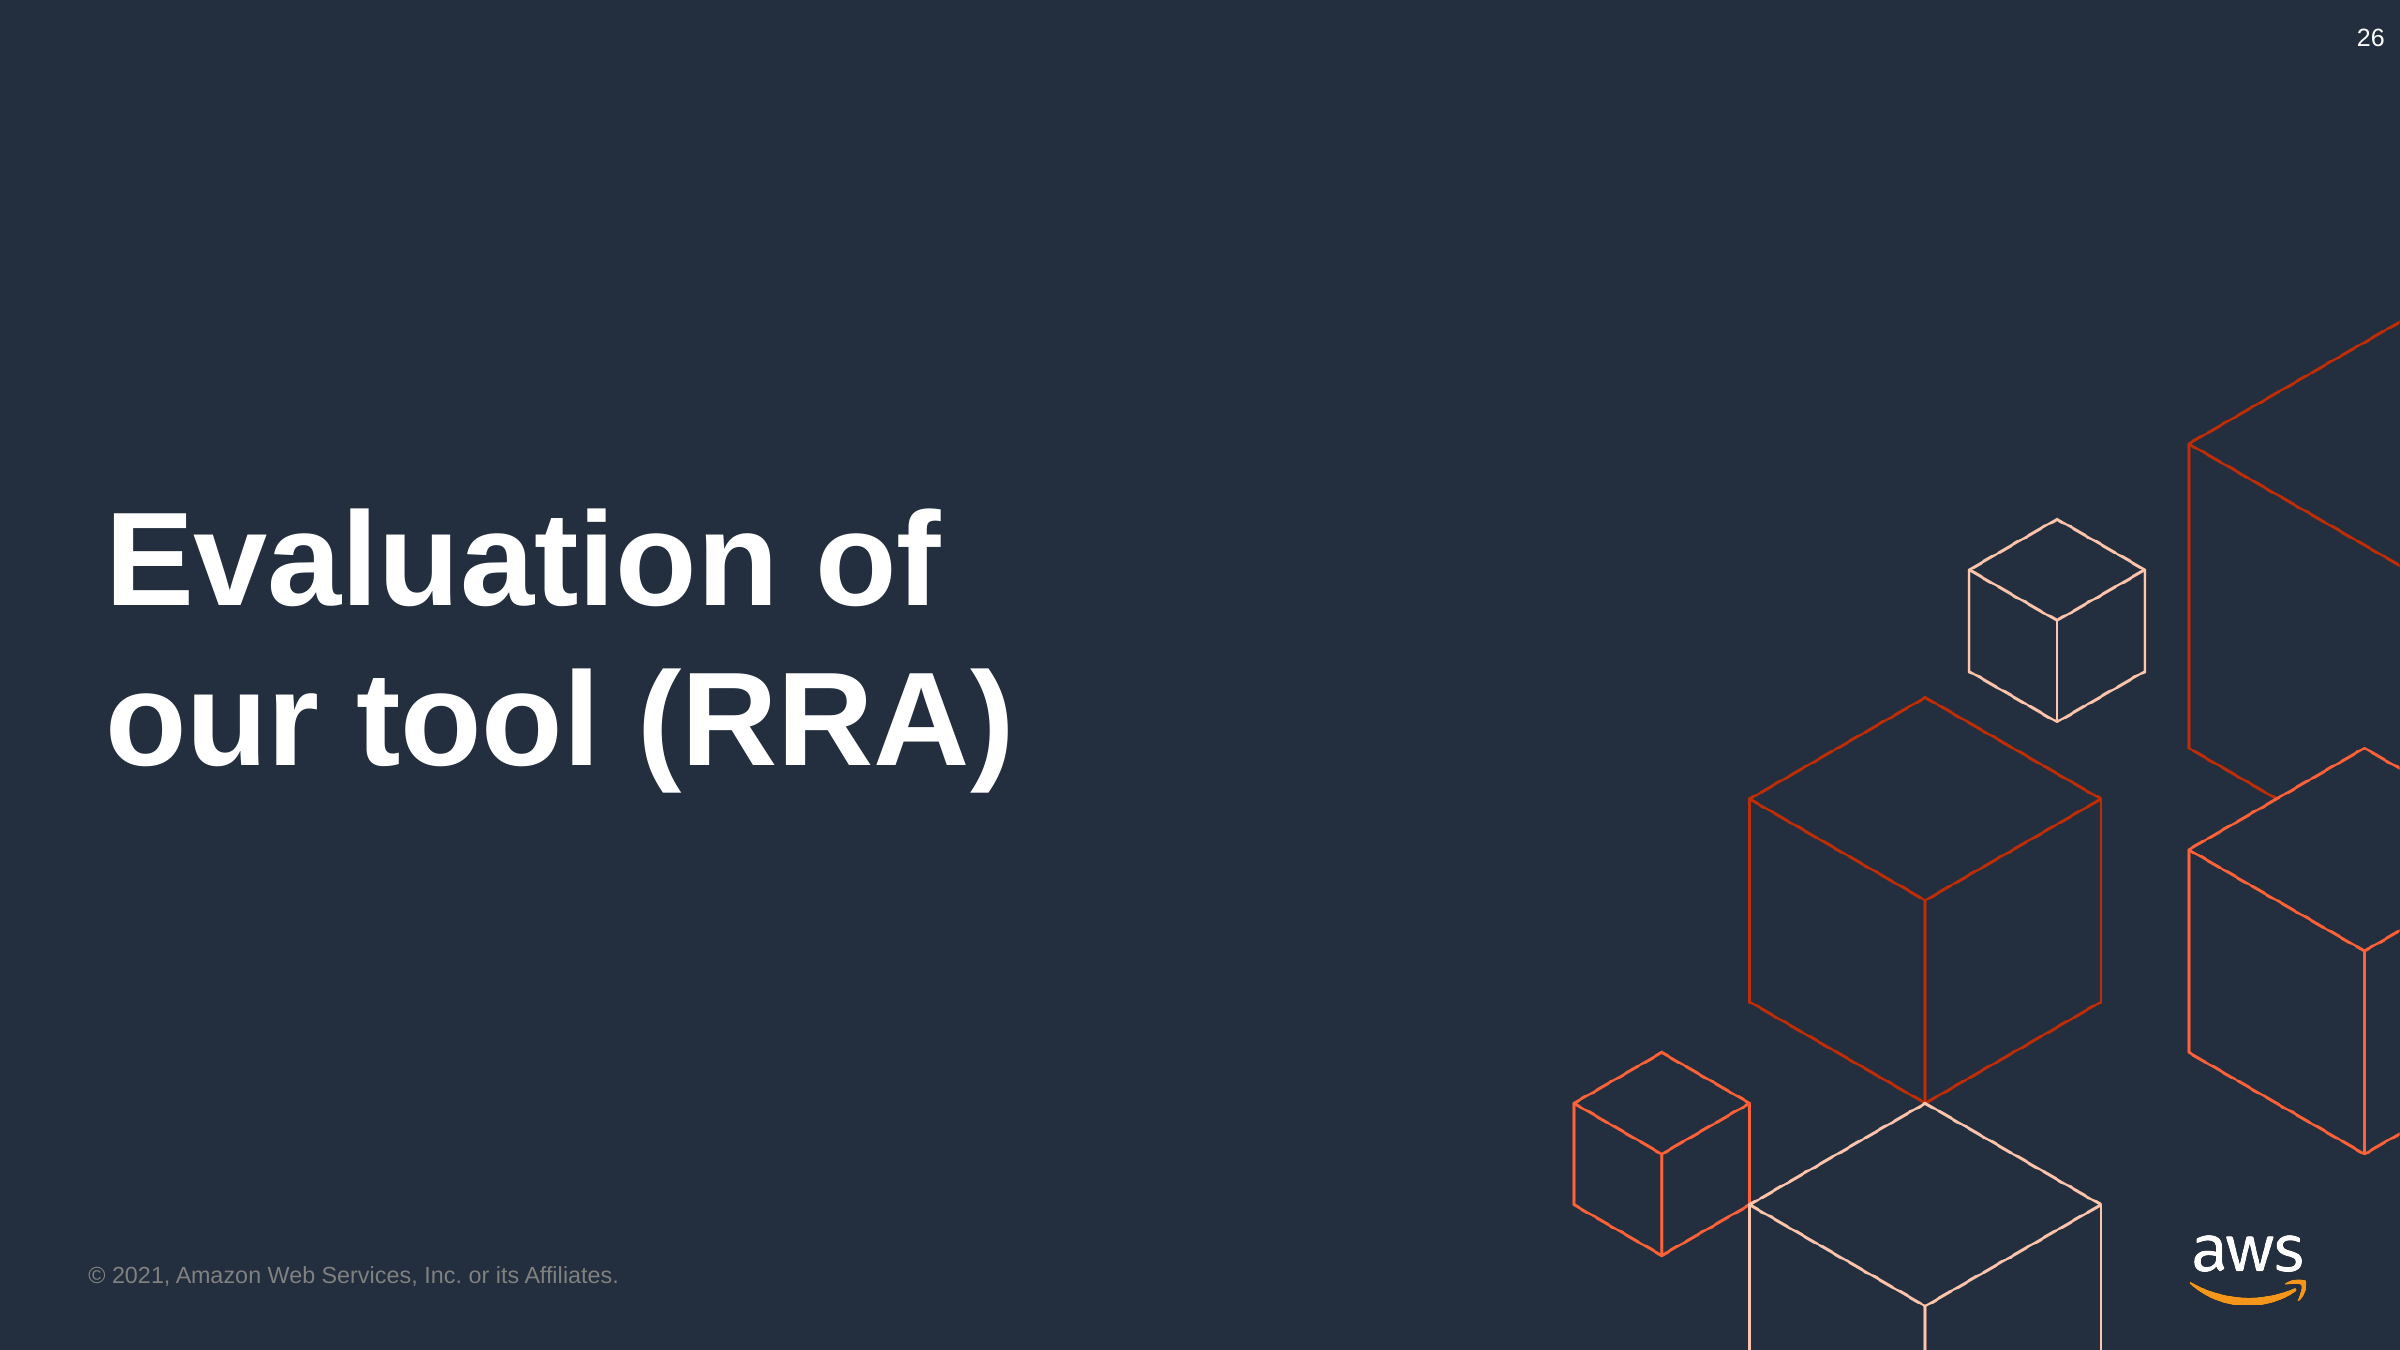

26
# Evaluation of our tool (RRA)